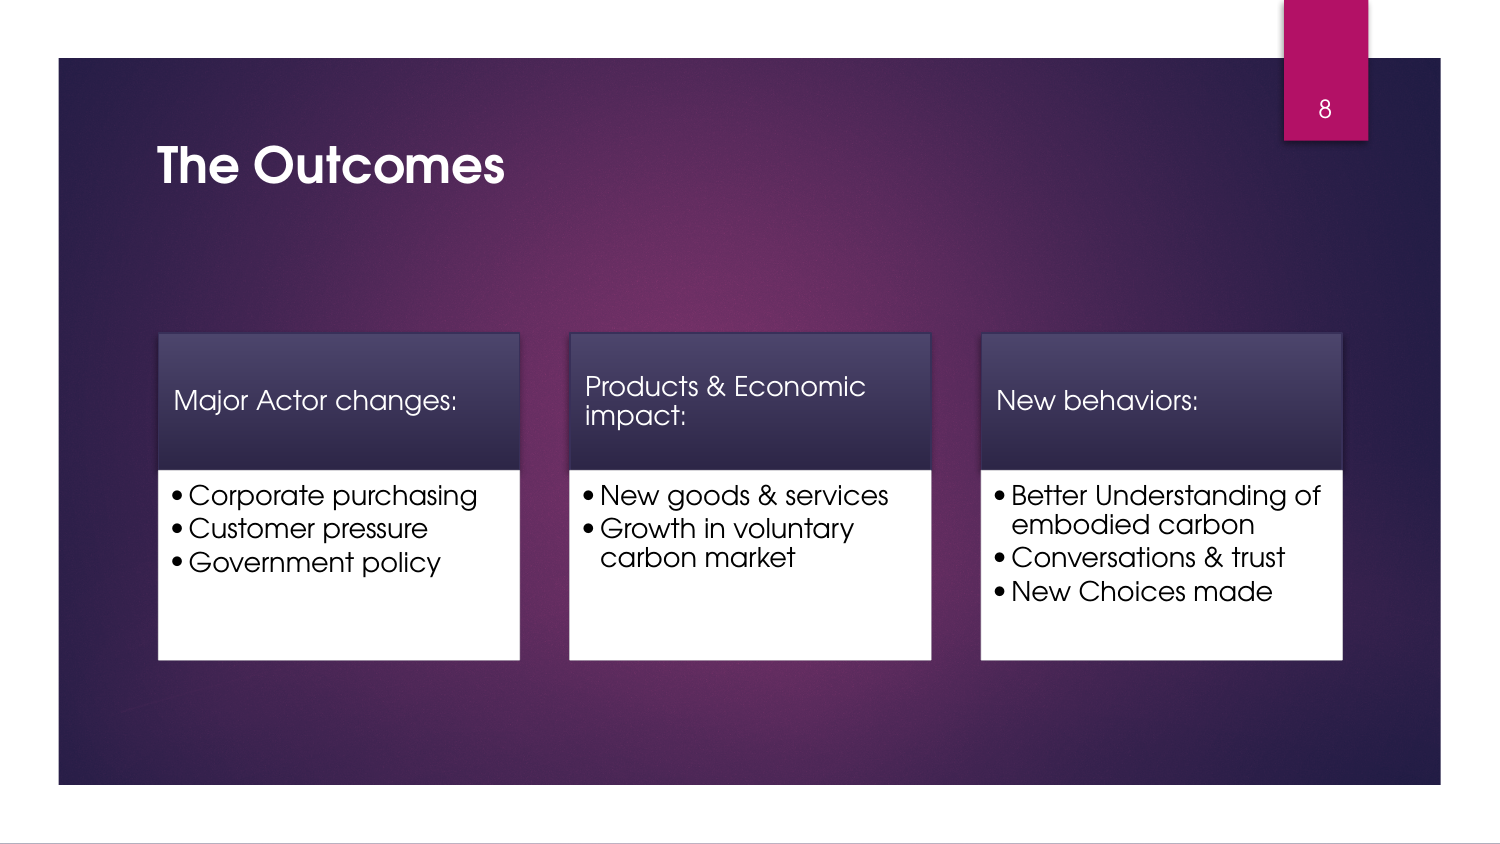

8
# The Outcomes

Major Actor changes:

Products & Economic impact:

New behaviors:

Corporate purchasing
Customer pressure
Government policy

New goods & services
Growth in voluntary carbon market

Better Understanding of embodied carbon
Conversations & trust
New Choices made